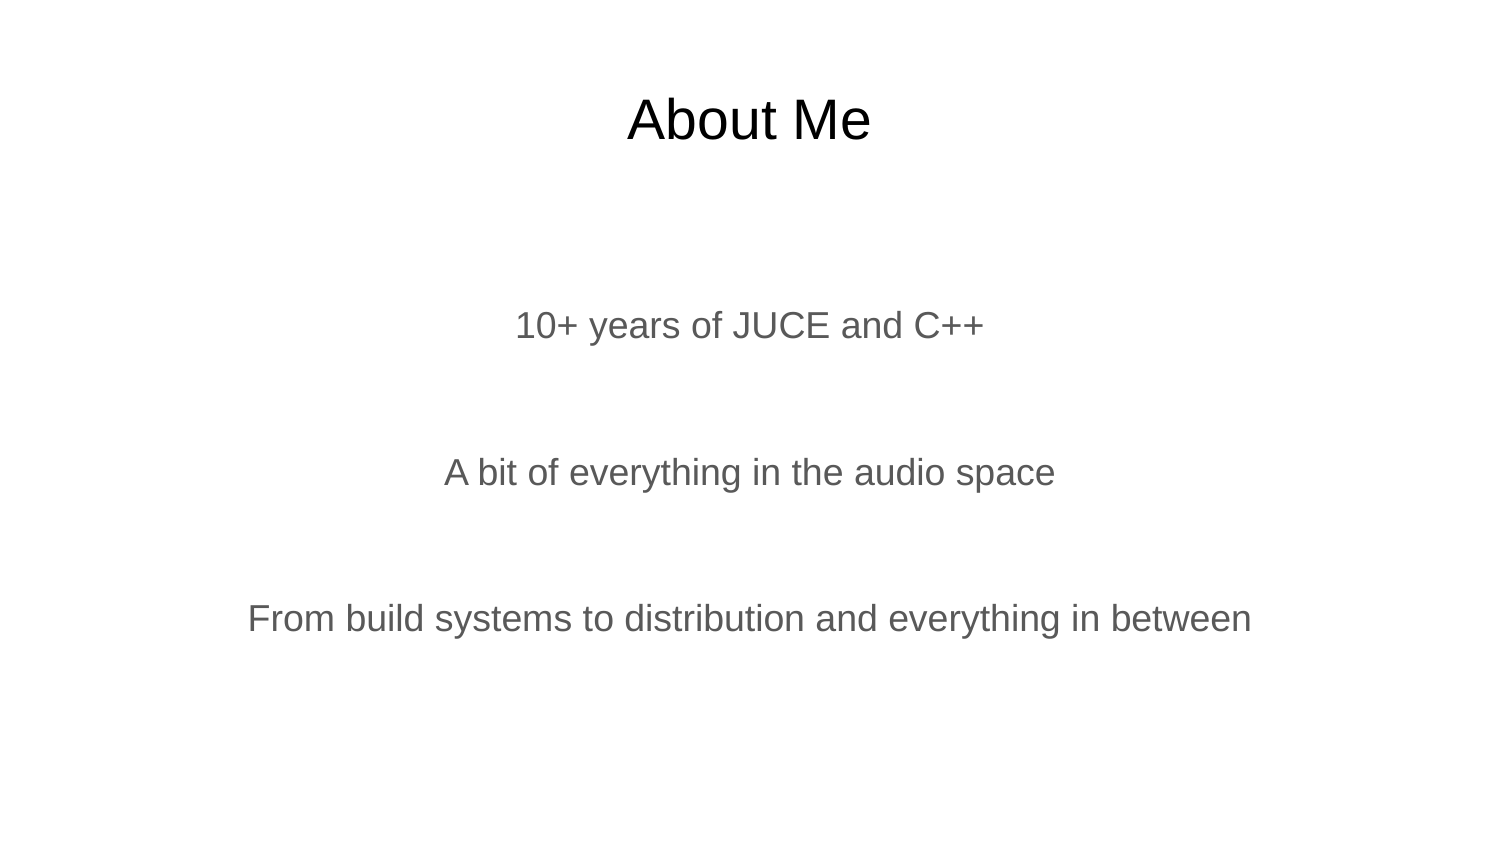

# About Me
10+ years of JUCE and C++

A bit of everything in the audio space

From build systems to distribution and everything in between